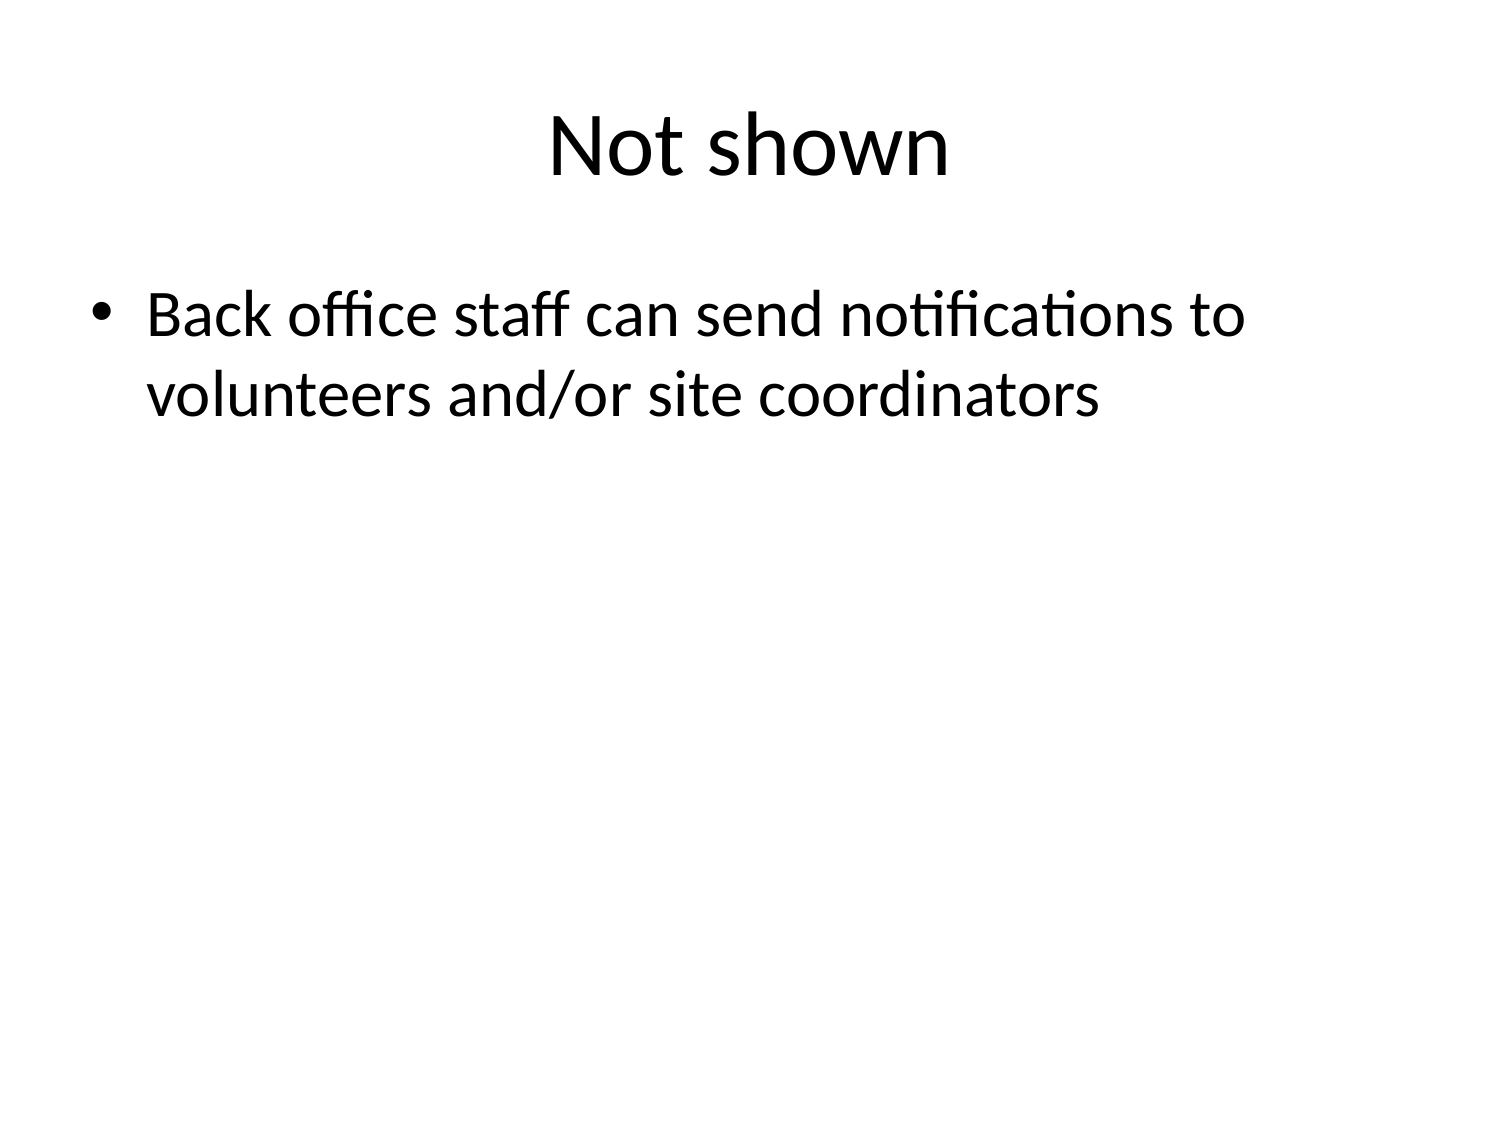

# Not shown
Back office staff can send notifications to volunteers and/or site coordinators